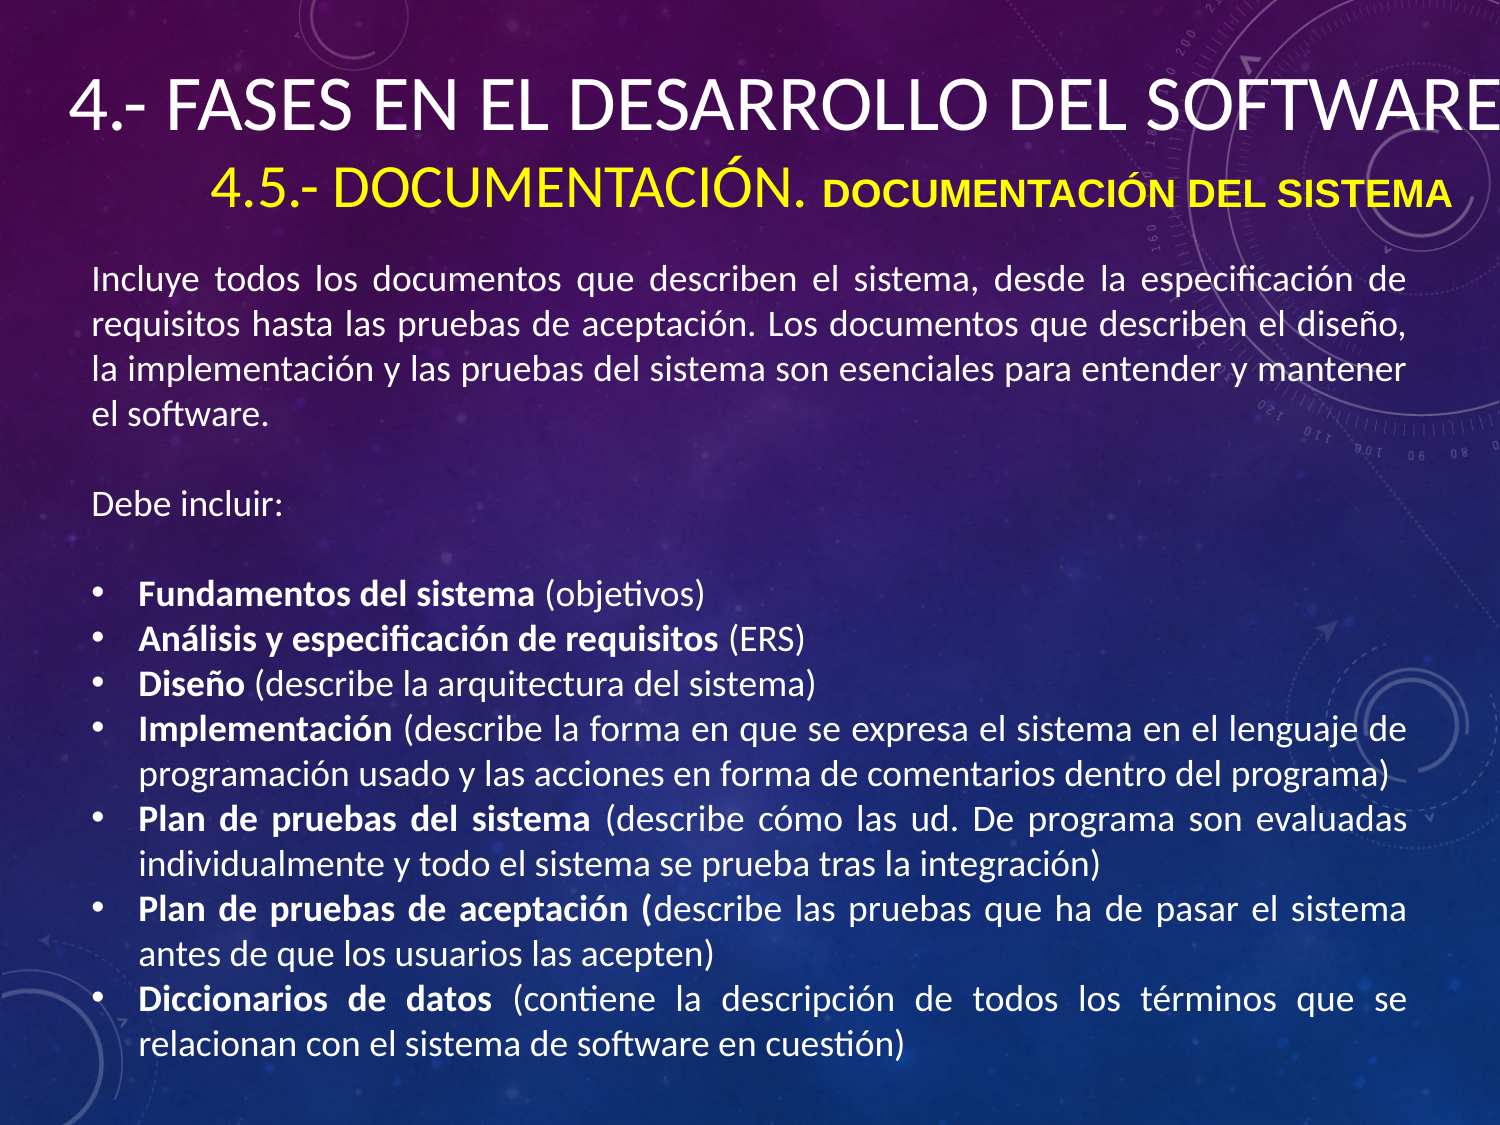

# 4.- Fases en el desarrollo del Software 4.5.- Documentación. Documentación del sistema
Incluye todos los documentos que describen el sistema, desde la especificación de requisitos hasta las pruebas de aceptación. Los documentos que describen el diseño, la implementación y las pruebas del sistema son esenciales para entender y mantener el software.

Debe incluir:

Fundamentos del sistema (objetivos)
Análisis y especificación de requisitos (ERS)
Diseño (describe la arquitectura del sistema)
Implementación (describe la forma en que se expresa el sistema en el lenguaje de programación usado y las acciones en forma de comentarios dentro del programa)
Plan de pruebas del sistema (describe cómo las ud. De programa son evaluadas individualmente y todo el sistema se prueba tras la integración)
Plan de pruebas de aceptación (describe las pruebas que ha de pasar el sistema antes de que los usuarios las acepten)
Diccionarios de datos (contiene la descripción de todos los términos que se relacionan con el sistema de software en cuestión)